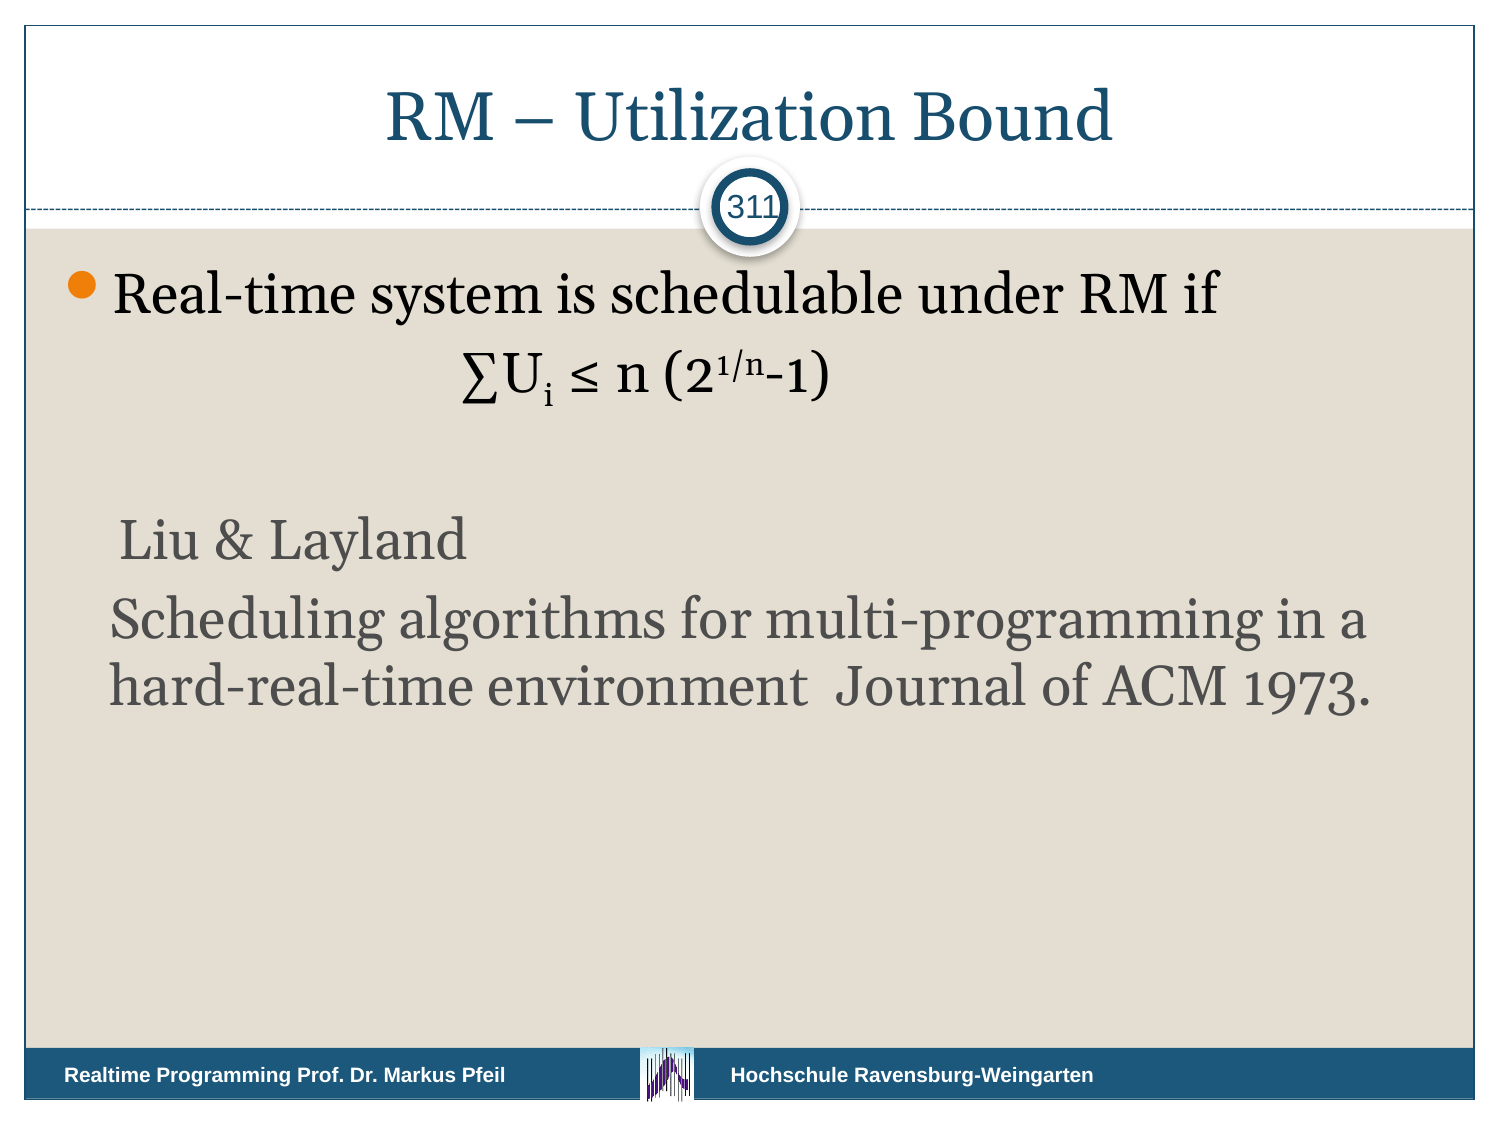

# RM – Utilization Bound
311
Real-time system is schedulable under RM if
		               ∑Ui ≤ n (21/n-1)

    Liu & Layland
 	Scheduling algorithms for multi-programming in a hard-real-time environment  Journal of ACM 1973.

Realtime Programming Prof. Dr. Markus Pfeil